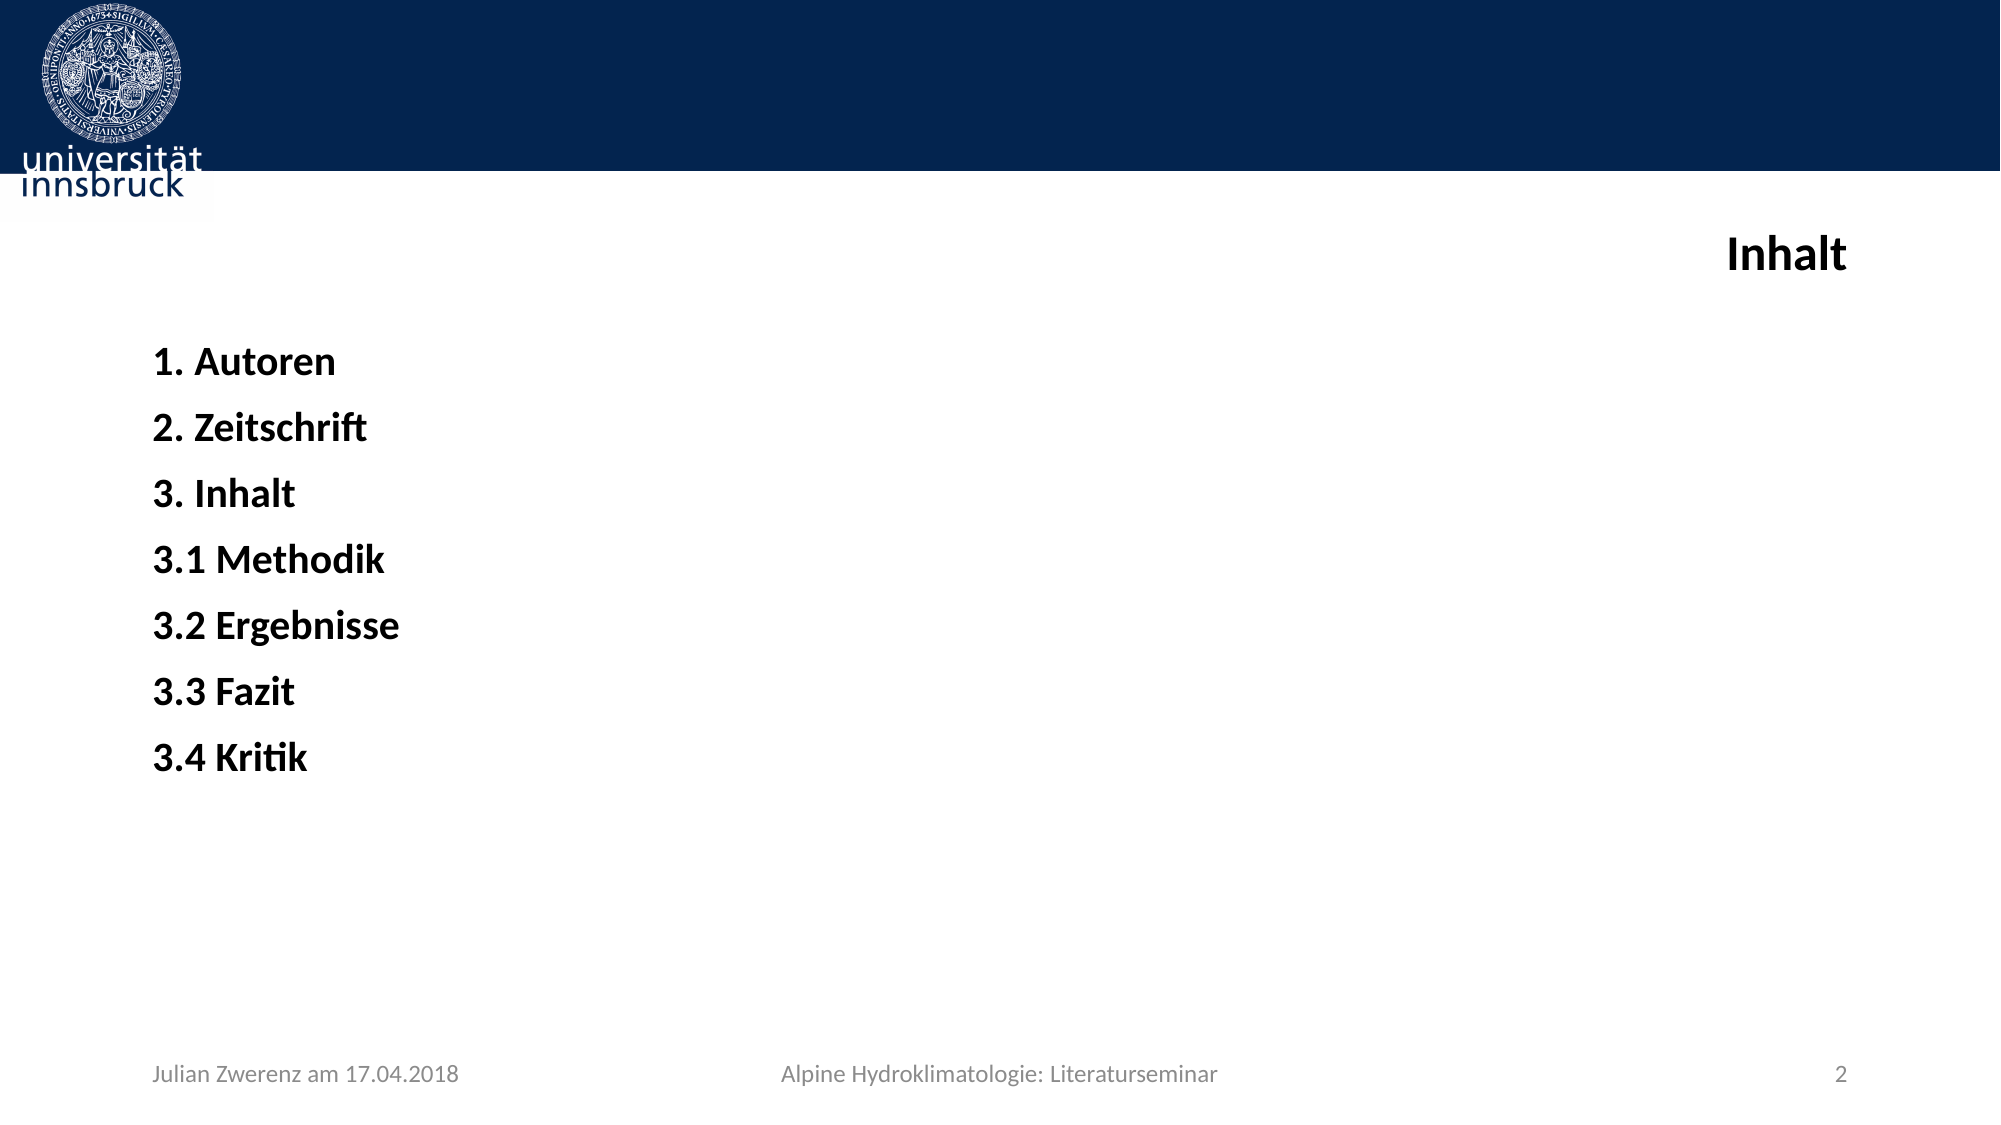

# Inhalt
1. Autoren
2. Zeitschrift
3. Inhalt
3.1 Methodik
3.2 Ergebnisse
3.3 Fazit
3.4 Kritik
Julian Zwerenz am 17.04.2018
Alpine Hydroklimatologie: Literaturseminar
2